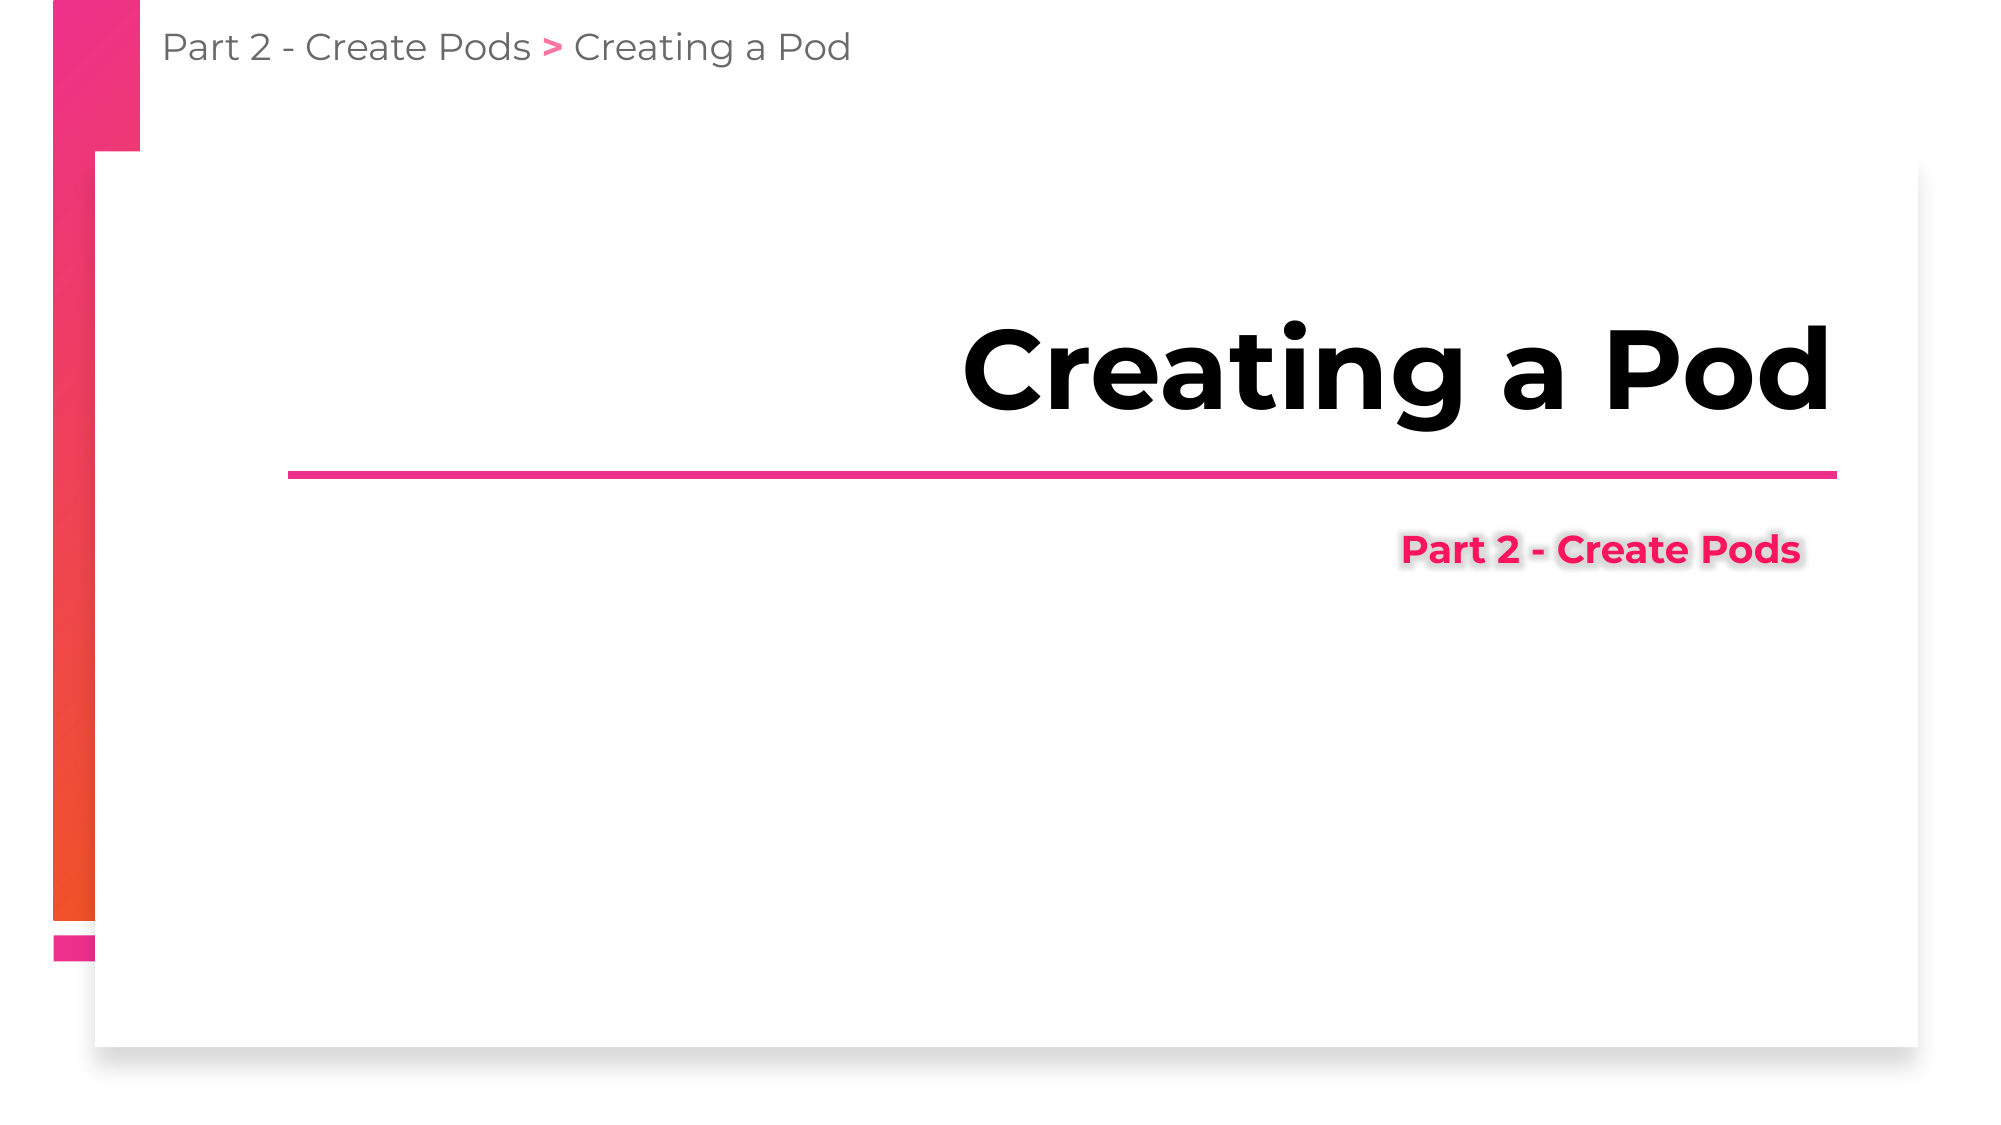

Part 2 - Create Pods > Creating a Pod

Creating a Pod

Part 2 - Create Pods